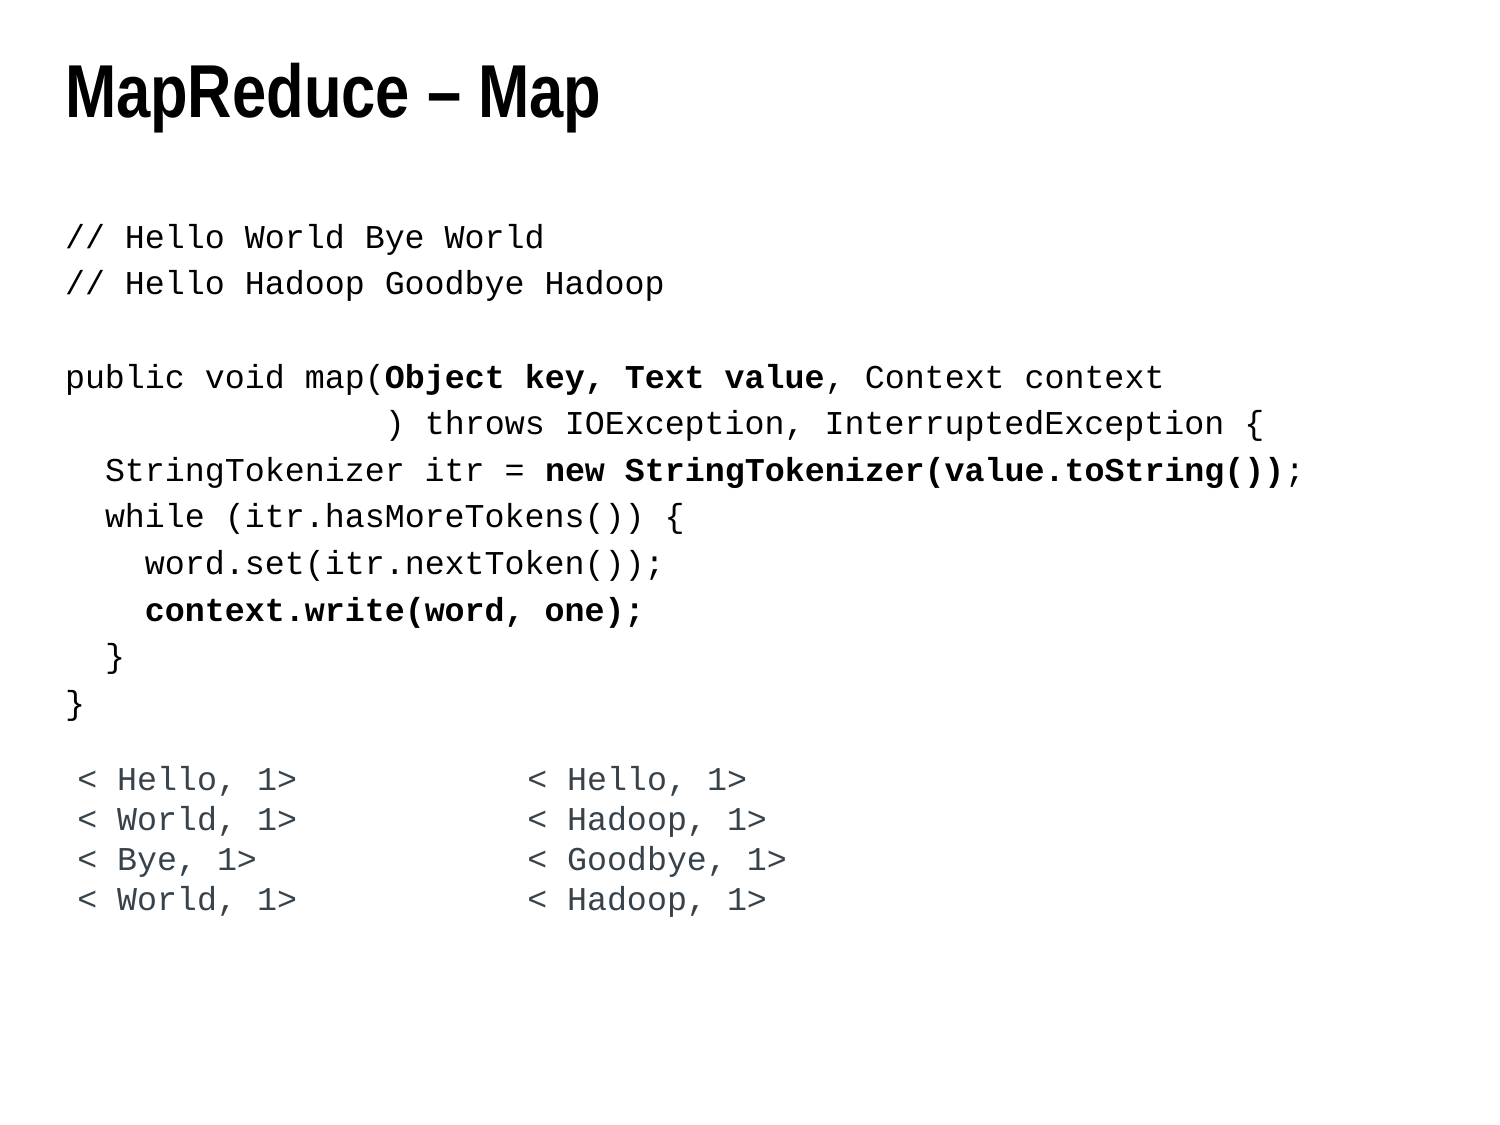

# MapReduce – Map
// Hello World Bye World
// Hello Hadoop Goodbye Hadoop

public void map(Object key, Text value, Context context
                ) throws IOException, InterruptedException {
  StringTokenizer itr = new StringTokenizer(value.toString());
  while (itr.hasMoreTokens()) {
    word.set(itr.nextToken());
    context.write(word, one);
  }
}

< Hello, 1>
< World, 1>
< Bye, 1>
< World, 1>
< Hello, 1>
< Hadoop, 1>
< Goodbye, 1>
< Hadoop, 1>